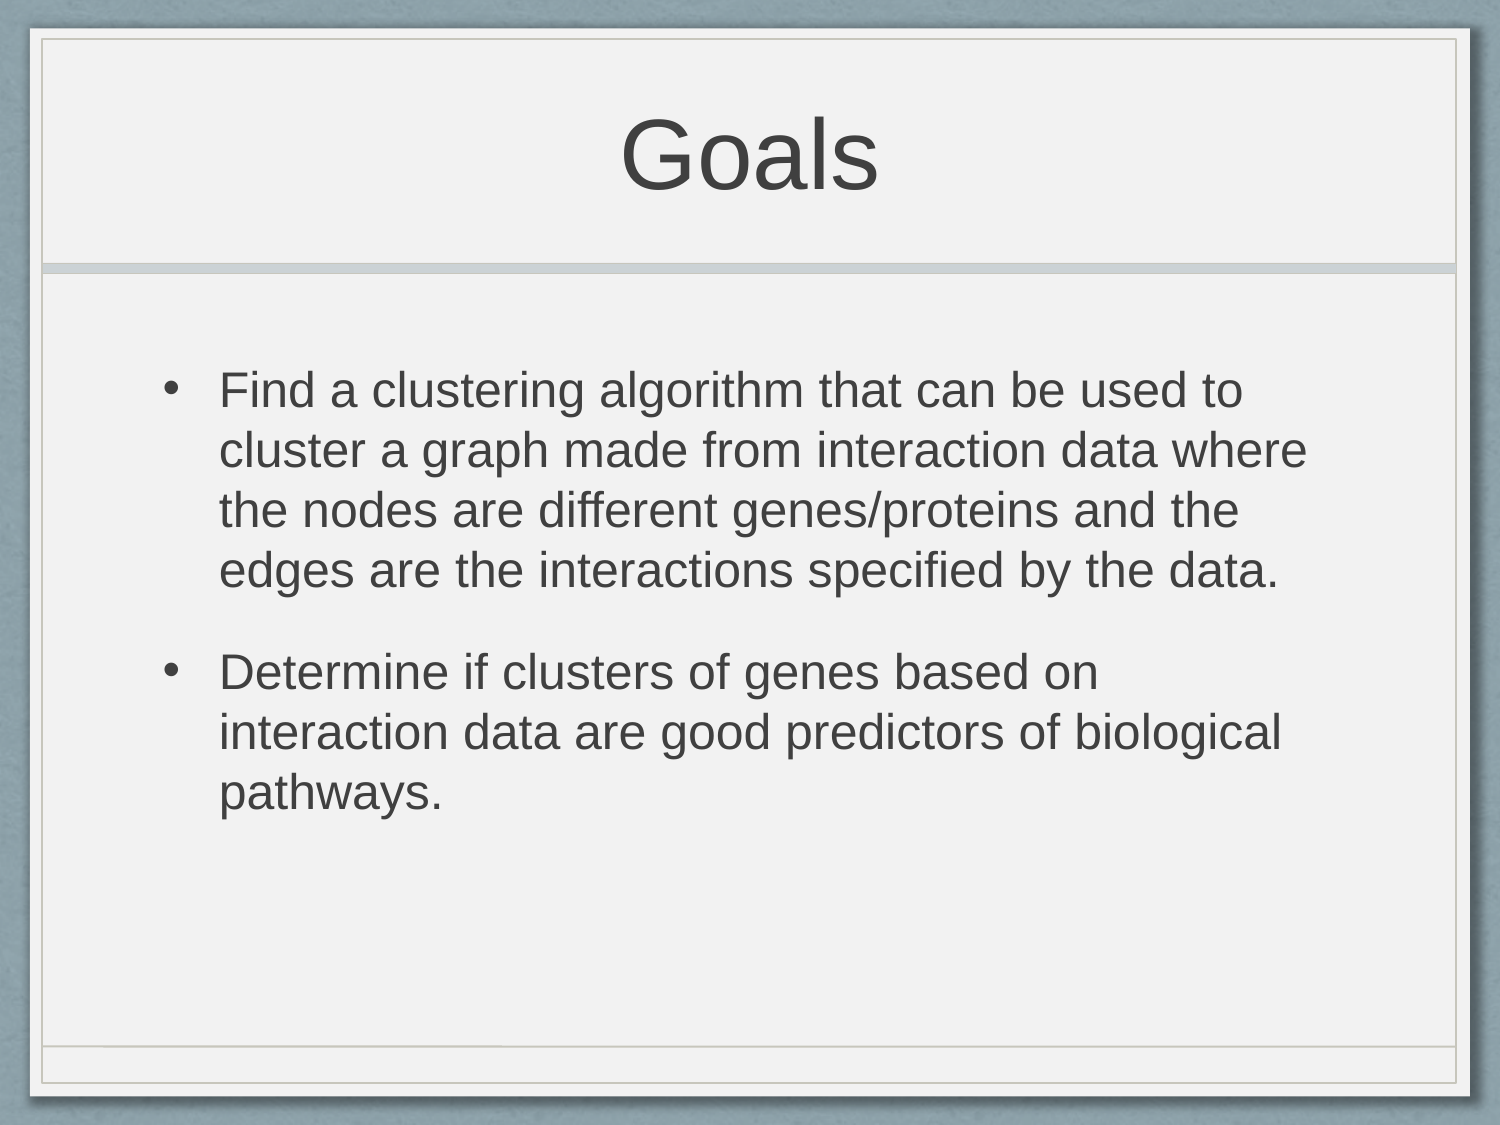

# Goals
Find a clustering algorithm that can be used to cluster a graph made from interaction data where the nodes are different genes/proteins and the edges are the interactions specified by the data.
Determine if clusters of genes based on interaction data are good predictors of biological pathways.